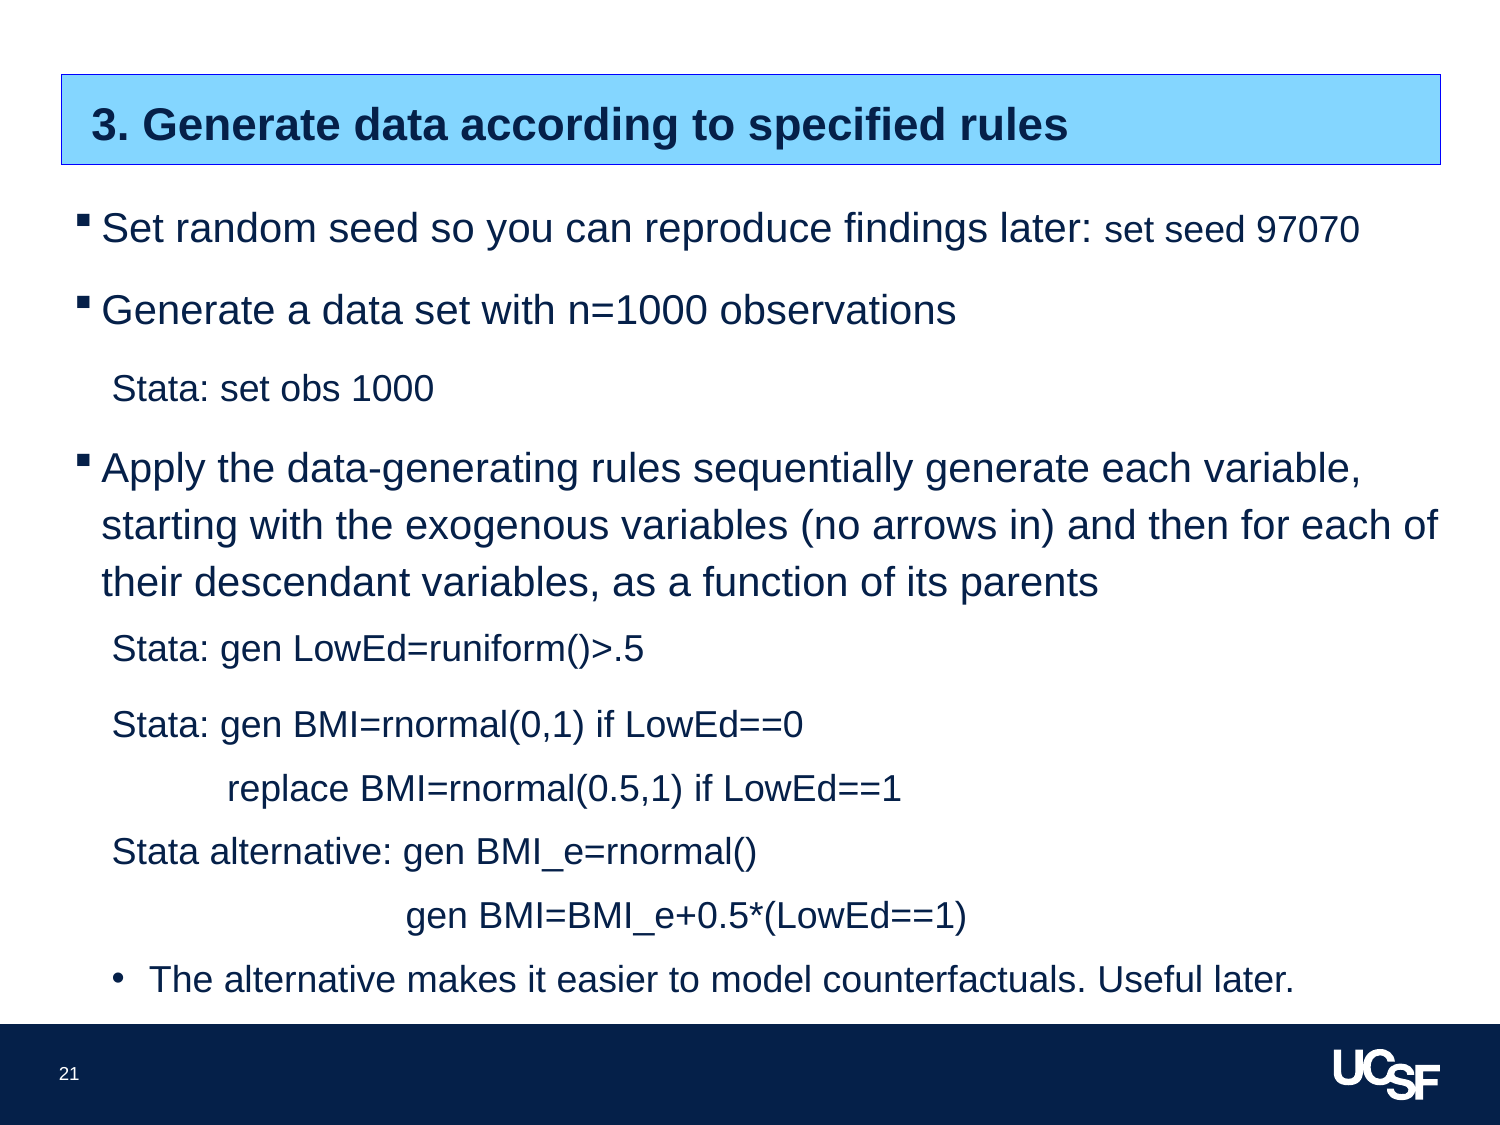

3. Generate data according to specified rules
Set random seed so you can reproduce findings later: set seed 97070
Generate a data set with n=1000 observations
Stata: set obs 1000
Apply the data-generating rules sequentially generate each variable, starting with the exogenous variables (no arrows in) and then for each of their descendant variables, as a function of its parents
Stata: gen LowEd=runiform()>.5
Stata: gen BMI=rnormal(0,1) if LowEd==0
           replace BMI=rnormal(0.5,1) if LowEd==1
Stata alternative: gen BMI_e=rnormal()
                            gen BMI=BMI_e+0.5*(LowEd==1)
The alternative makes it easier to model counterfactuals. Useful later.

21